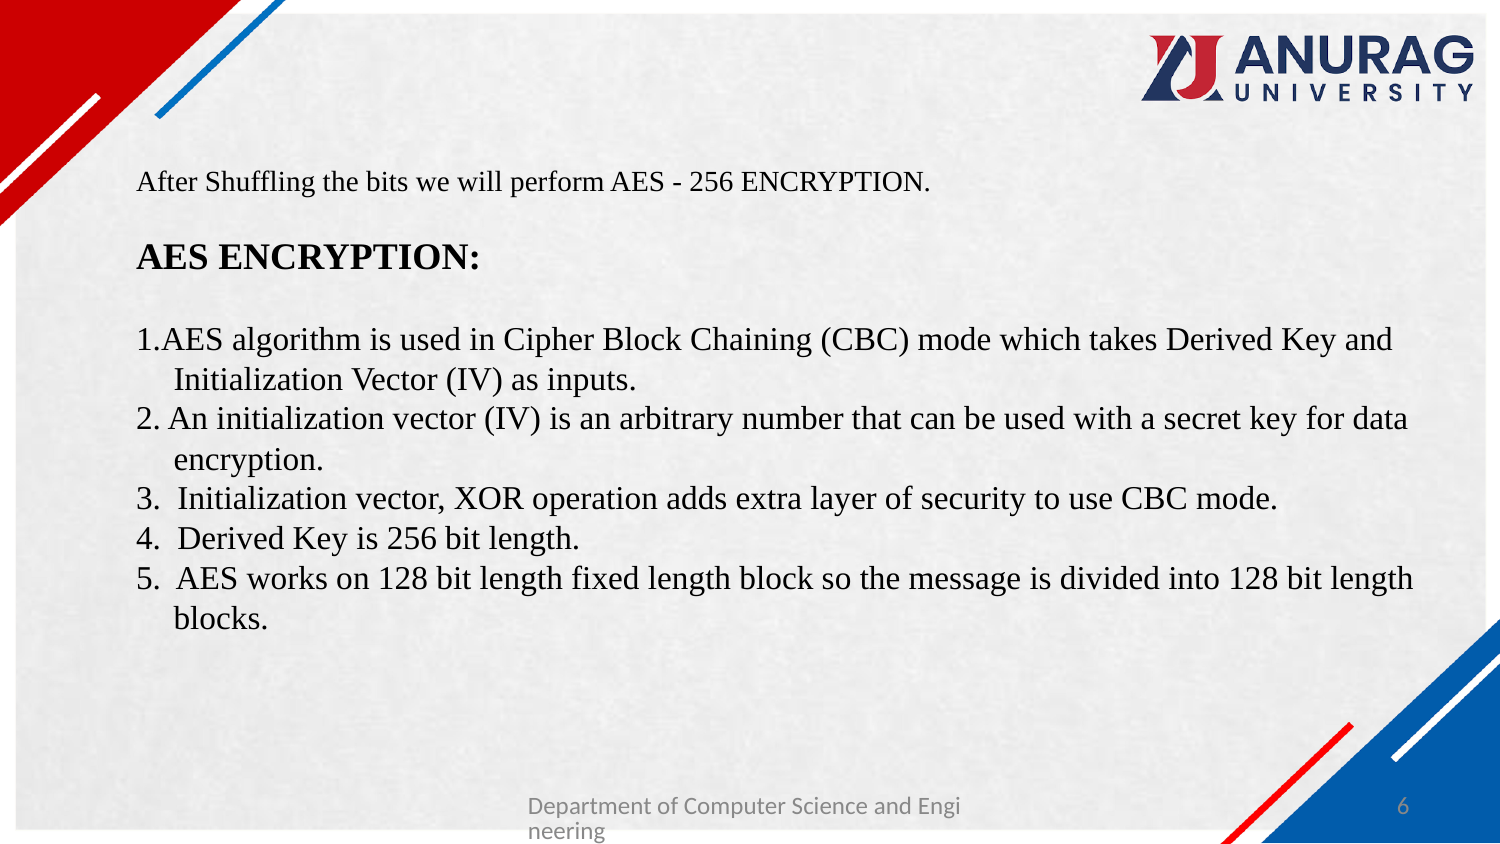

After Shuffling the bits we will perform AES - 256 ENCRYPTION.

AES ENCRYPTION:

1.AES algorithm is used in Cipher Block Chaining (CBC) mode which takes Derived Key and Initialization Vector (IV) as inputs.
2. An initialization vector (IV) is an arbitrary number that can be used with a secret key for data encryption.
3.  Initialization vector, XOR operation adds extra layer of security to use CBC mode.
4.  Derived Key is 256 bit length.
5.  AES works on 128 bit length fixed length block so the message is divided into 128 bit length blocks.

Department of Computer Science and Engineering
6